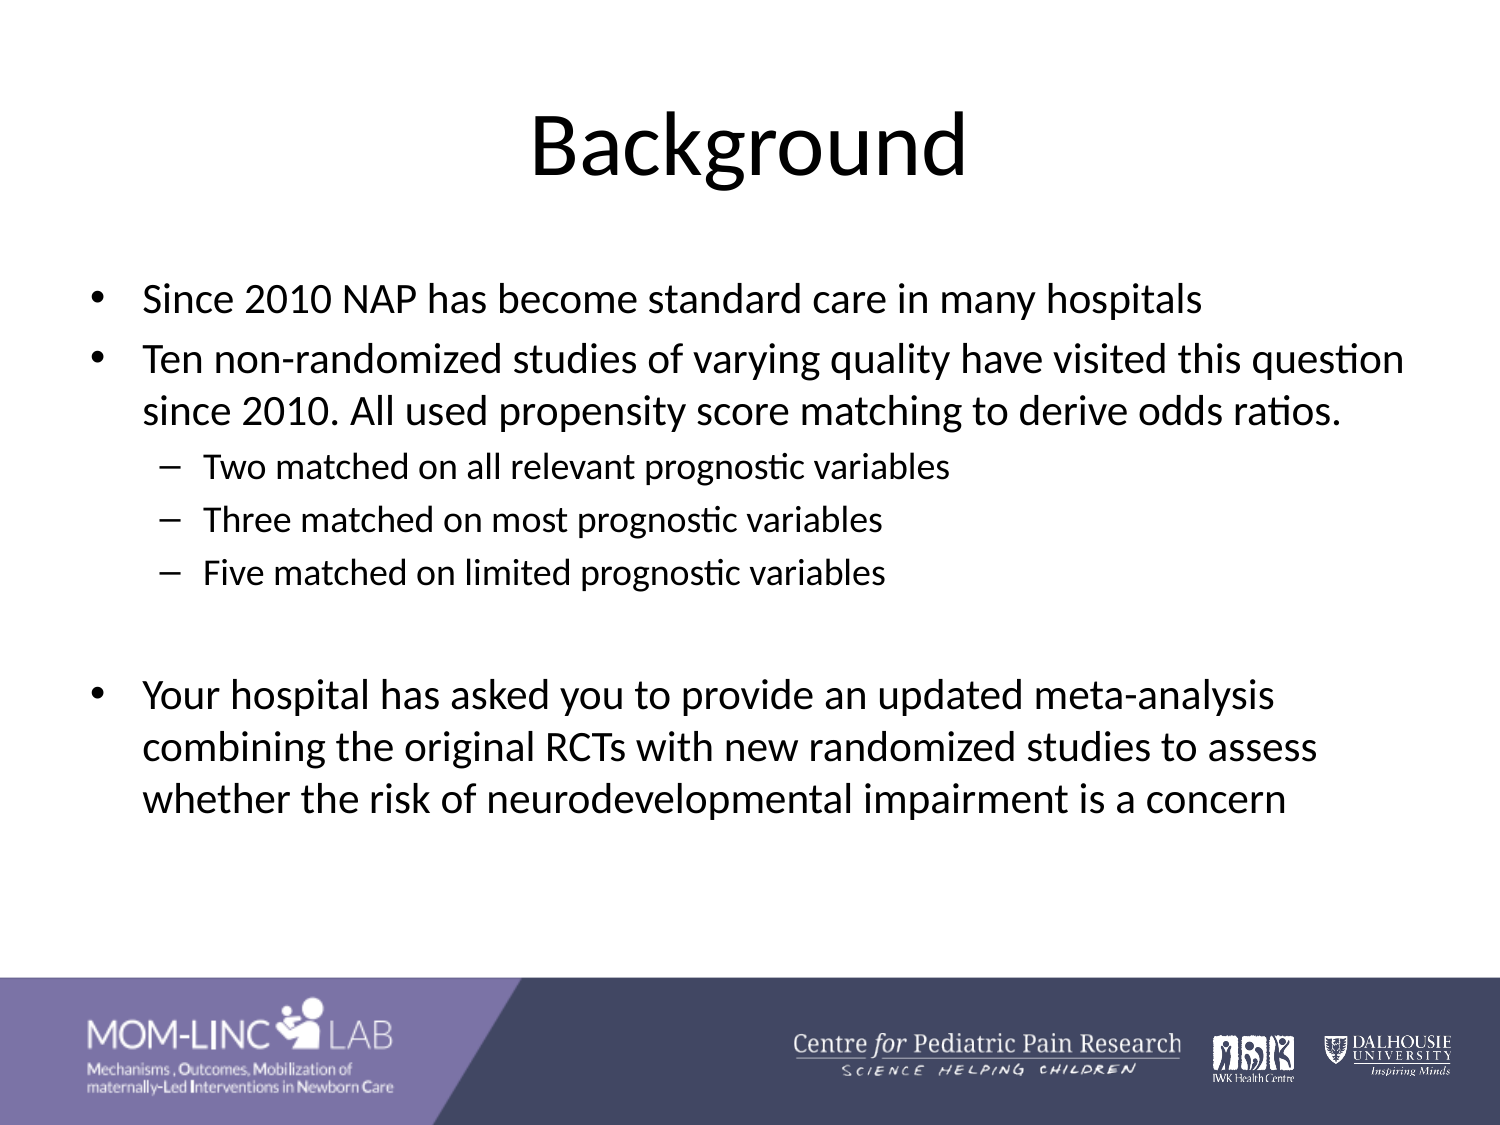

# Background
Since 2010 NAP has become standard care in many hospitals
Ten non-randomized studies of varying quality have visited this question since 2010. All used propensity score matching to derive odds ratios.
Two matched on all relevant prognostic variables
Three matched on most prognostic variables
Five matched on limited prognostic variables

Your hospital has asked you to provide an updated meta-analysis combining the original RCTs with new randomized studies to assess whether the risk of neurodevelopmental impairment is a concern